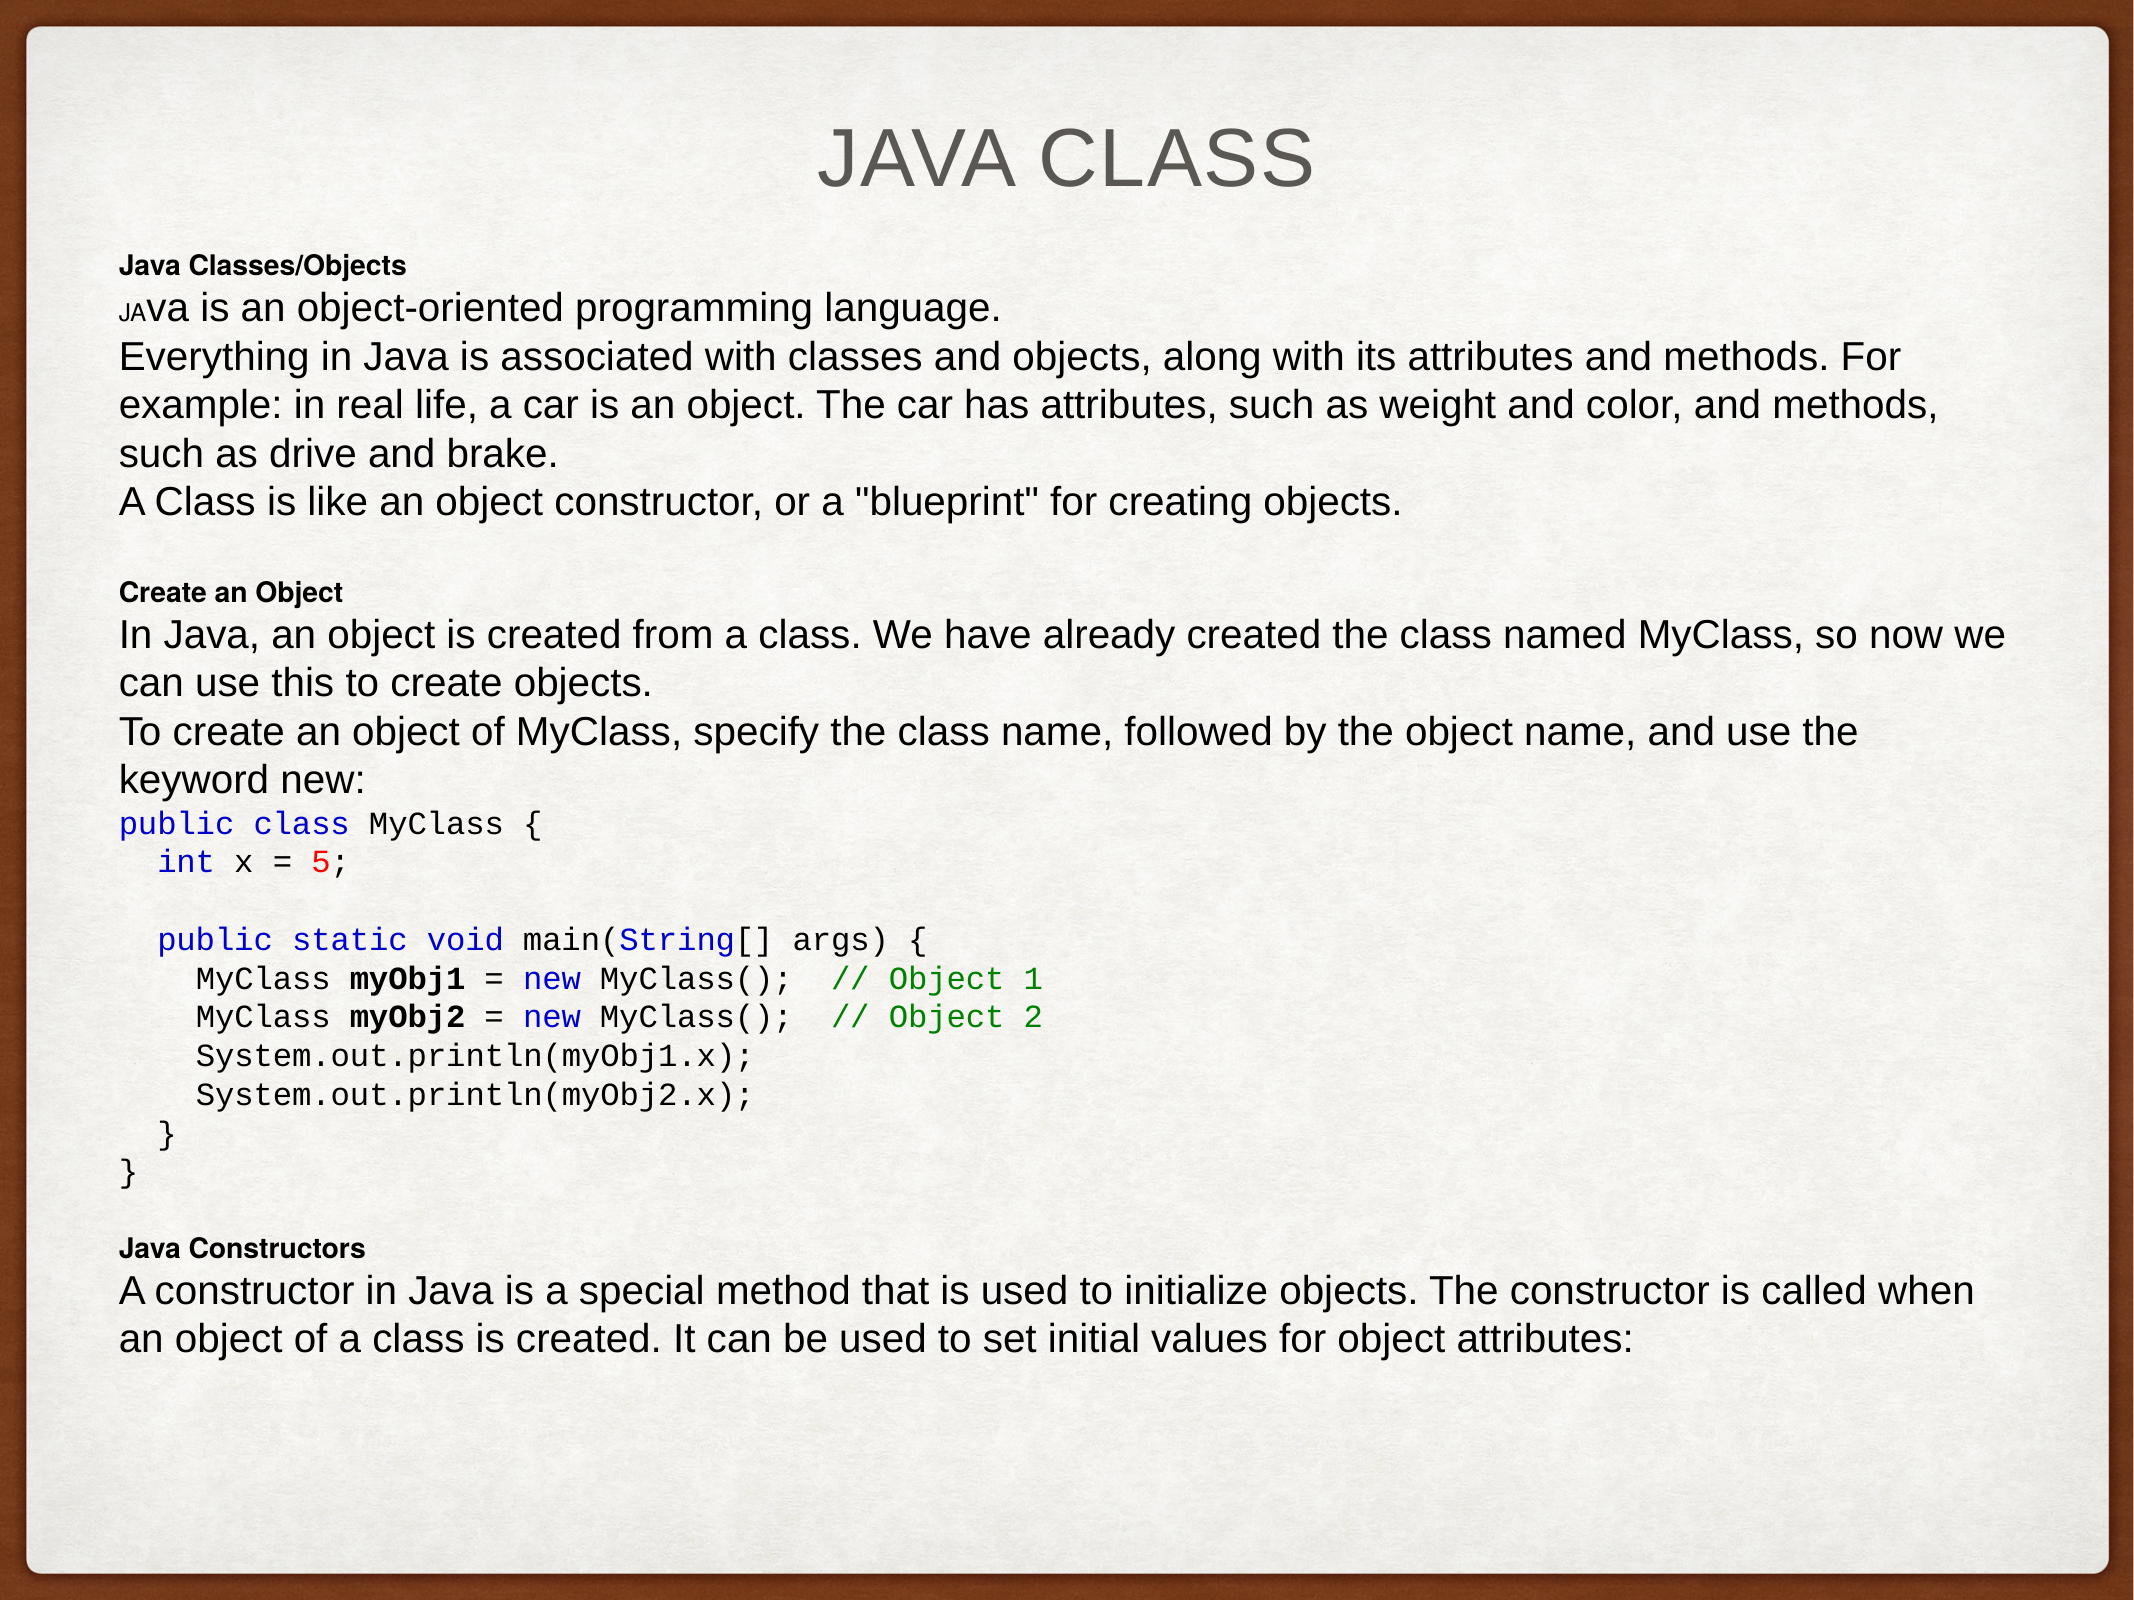

# Java class
Java Classes/Objects
JAva is an object-oriented programming language.
Everything in Java is associated with classes and objects, along with its attributes and methods. For example: in real life, a car is an object. The car has attributes, such as weight and color, and methods, such as drive and brake.
A Class is like an object constructor, or a "blueprint" for creating objects.

Create an Object
In Java, an object is created from a class. We have already created the class named MyClass, so now we can use this to create objects.
To create an object of MyClass, specify the class name, followed by the object name, and use the keyword new:
public class MyClass {
  int x = 5;

  public static void main(String[] args) {
    MyClass myObj1 = new MyClass();  // Object 1
    MyClass myObj2 = new MyClass();  // Object 2
    System.out.println(myObj1.x);
    System.out.println(myObj2.x);
  }
}

Java Constructors
A constructor in Java is a special method that is used to initialize objects. The constructor is called when an object of a class is created. It can be used to set initial values for object attributes: